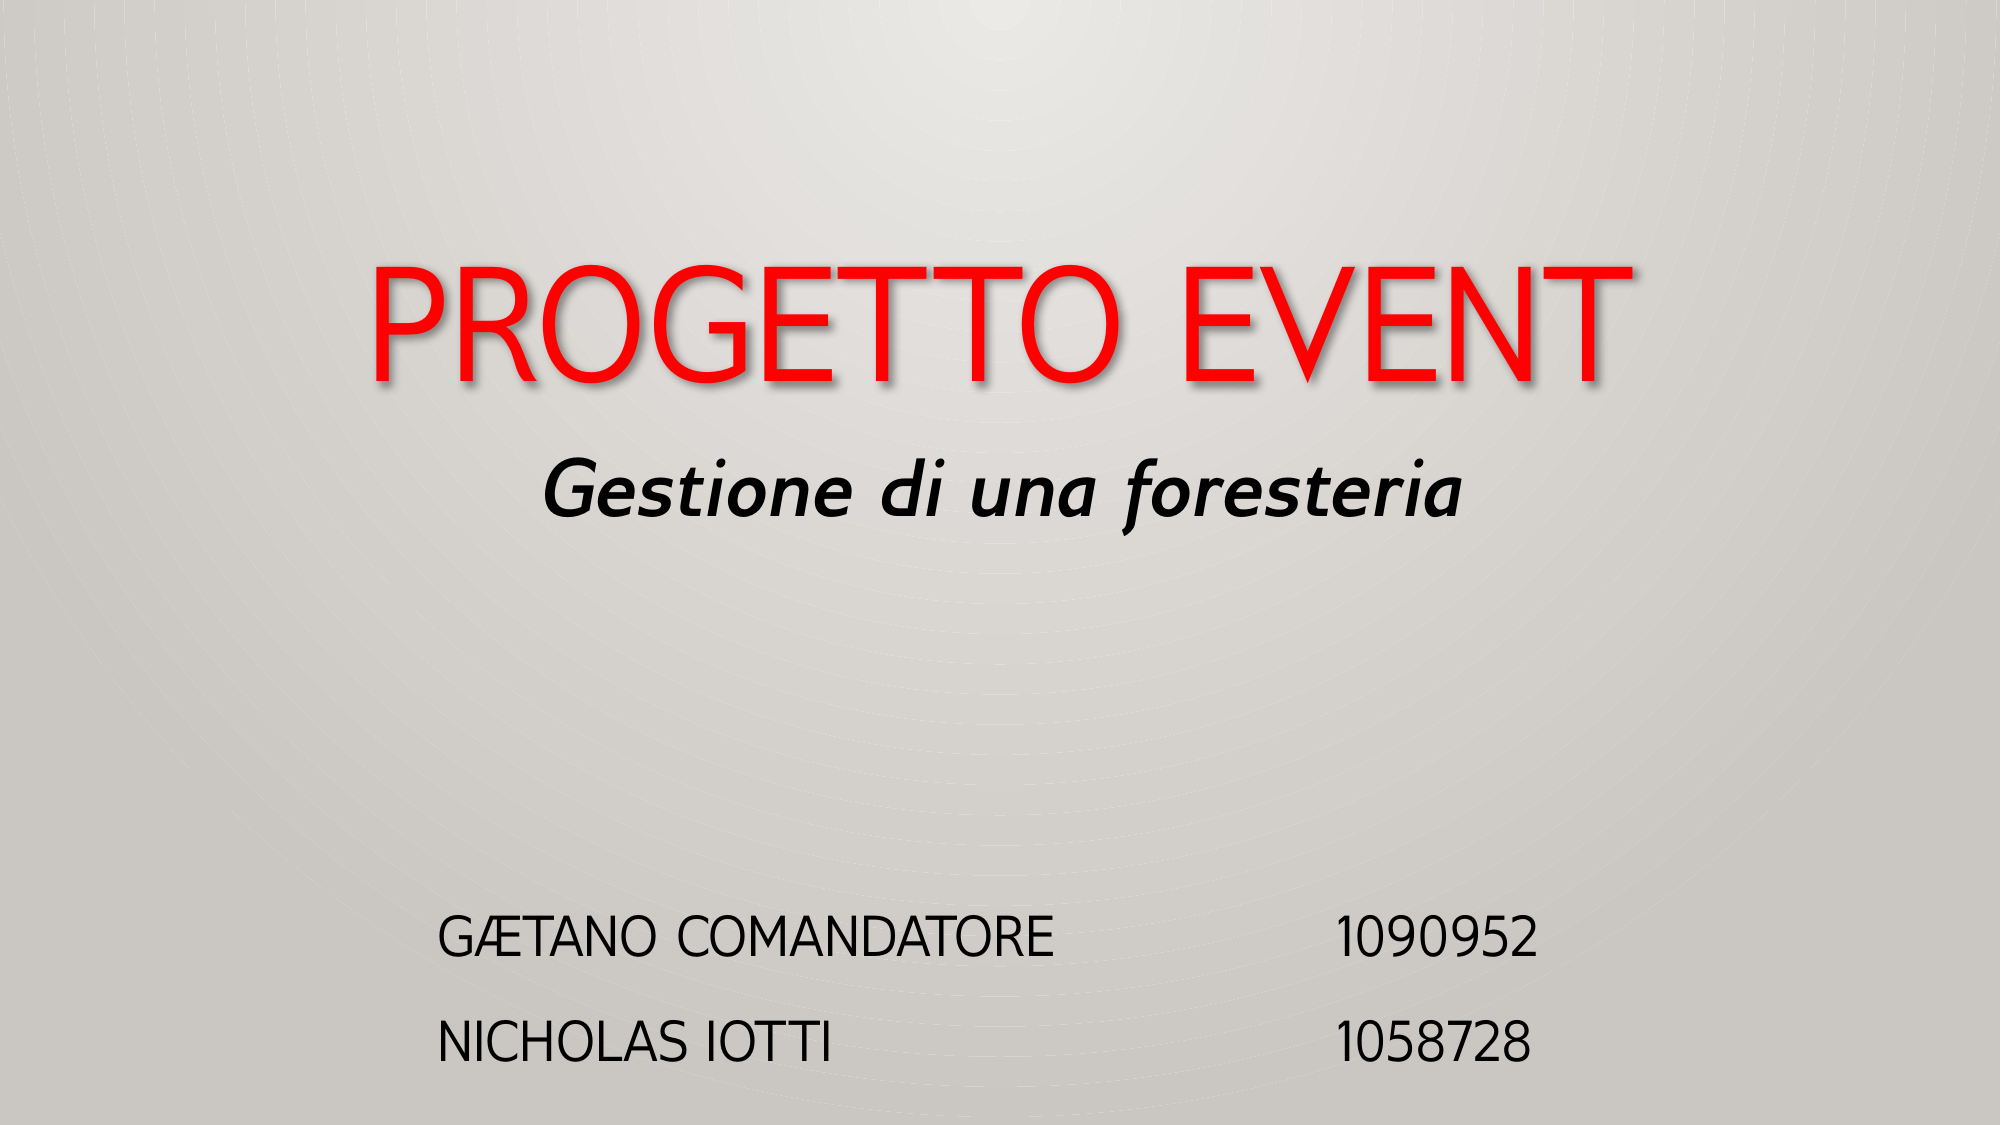

# Progetto Event
Gestione di una foresteria
Gaetano Comandatore		1090952
Nicholas Iotti				1058728